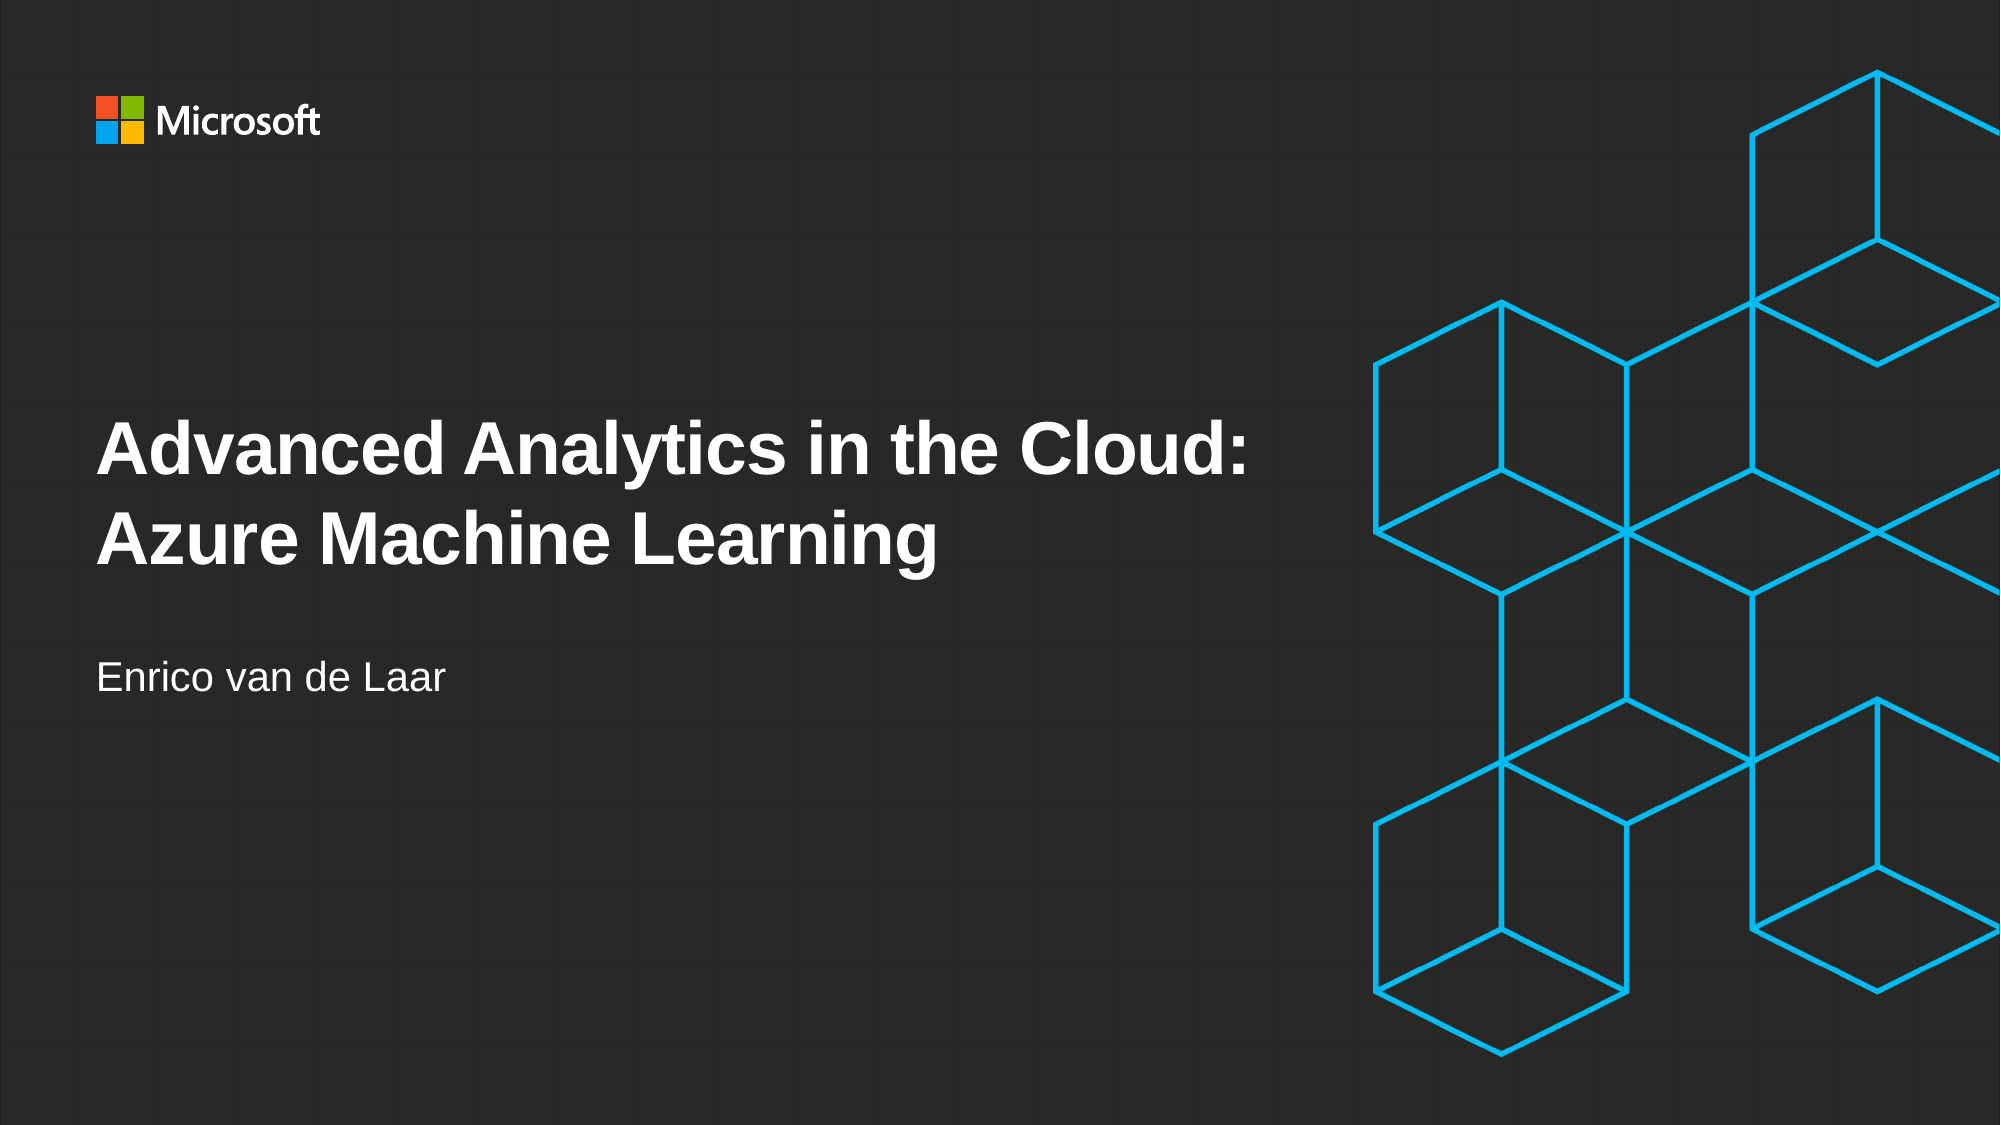

# Advanced Analytics in the Cloud: Azure Machine Learning
Enrico van de Laar